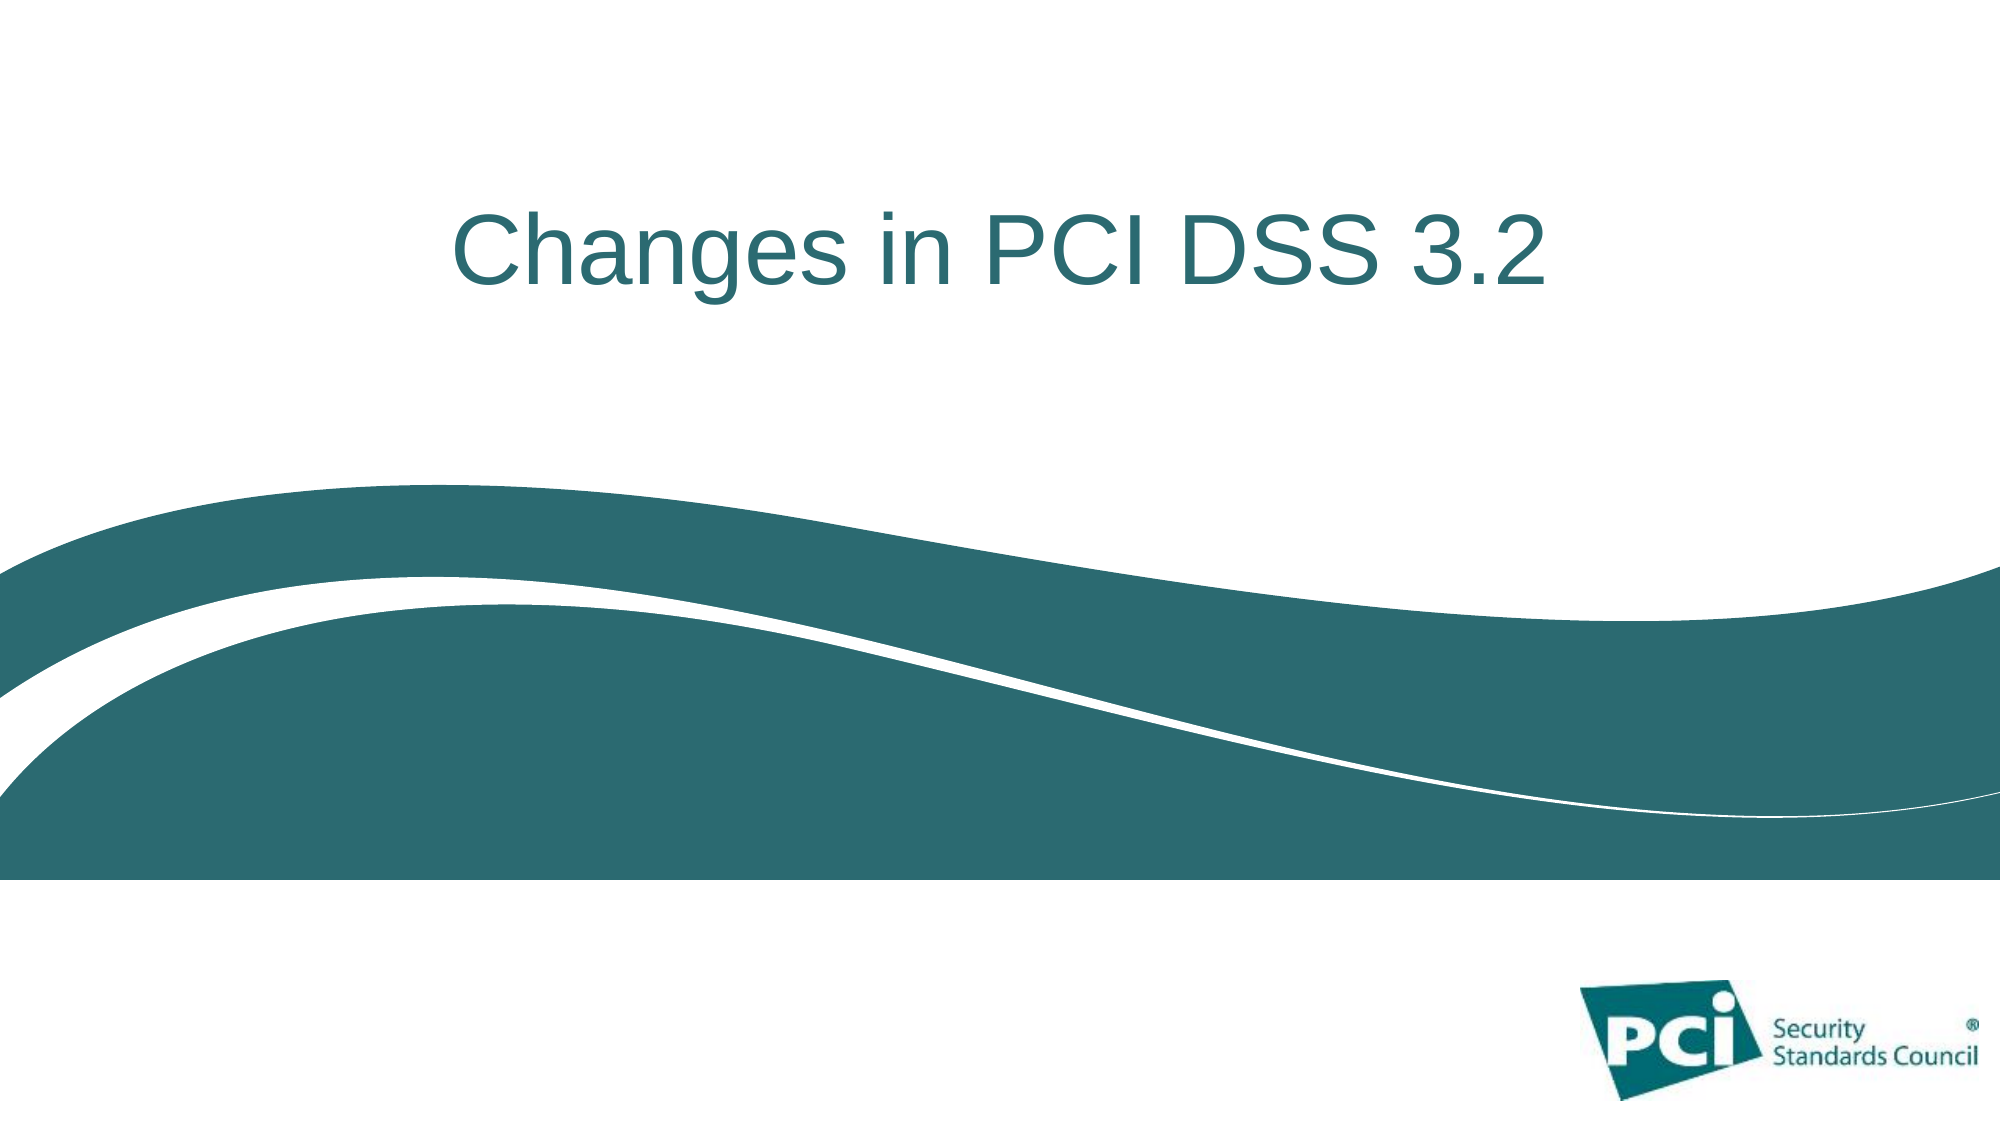

# Changes in PCI DSS 3.2
20